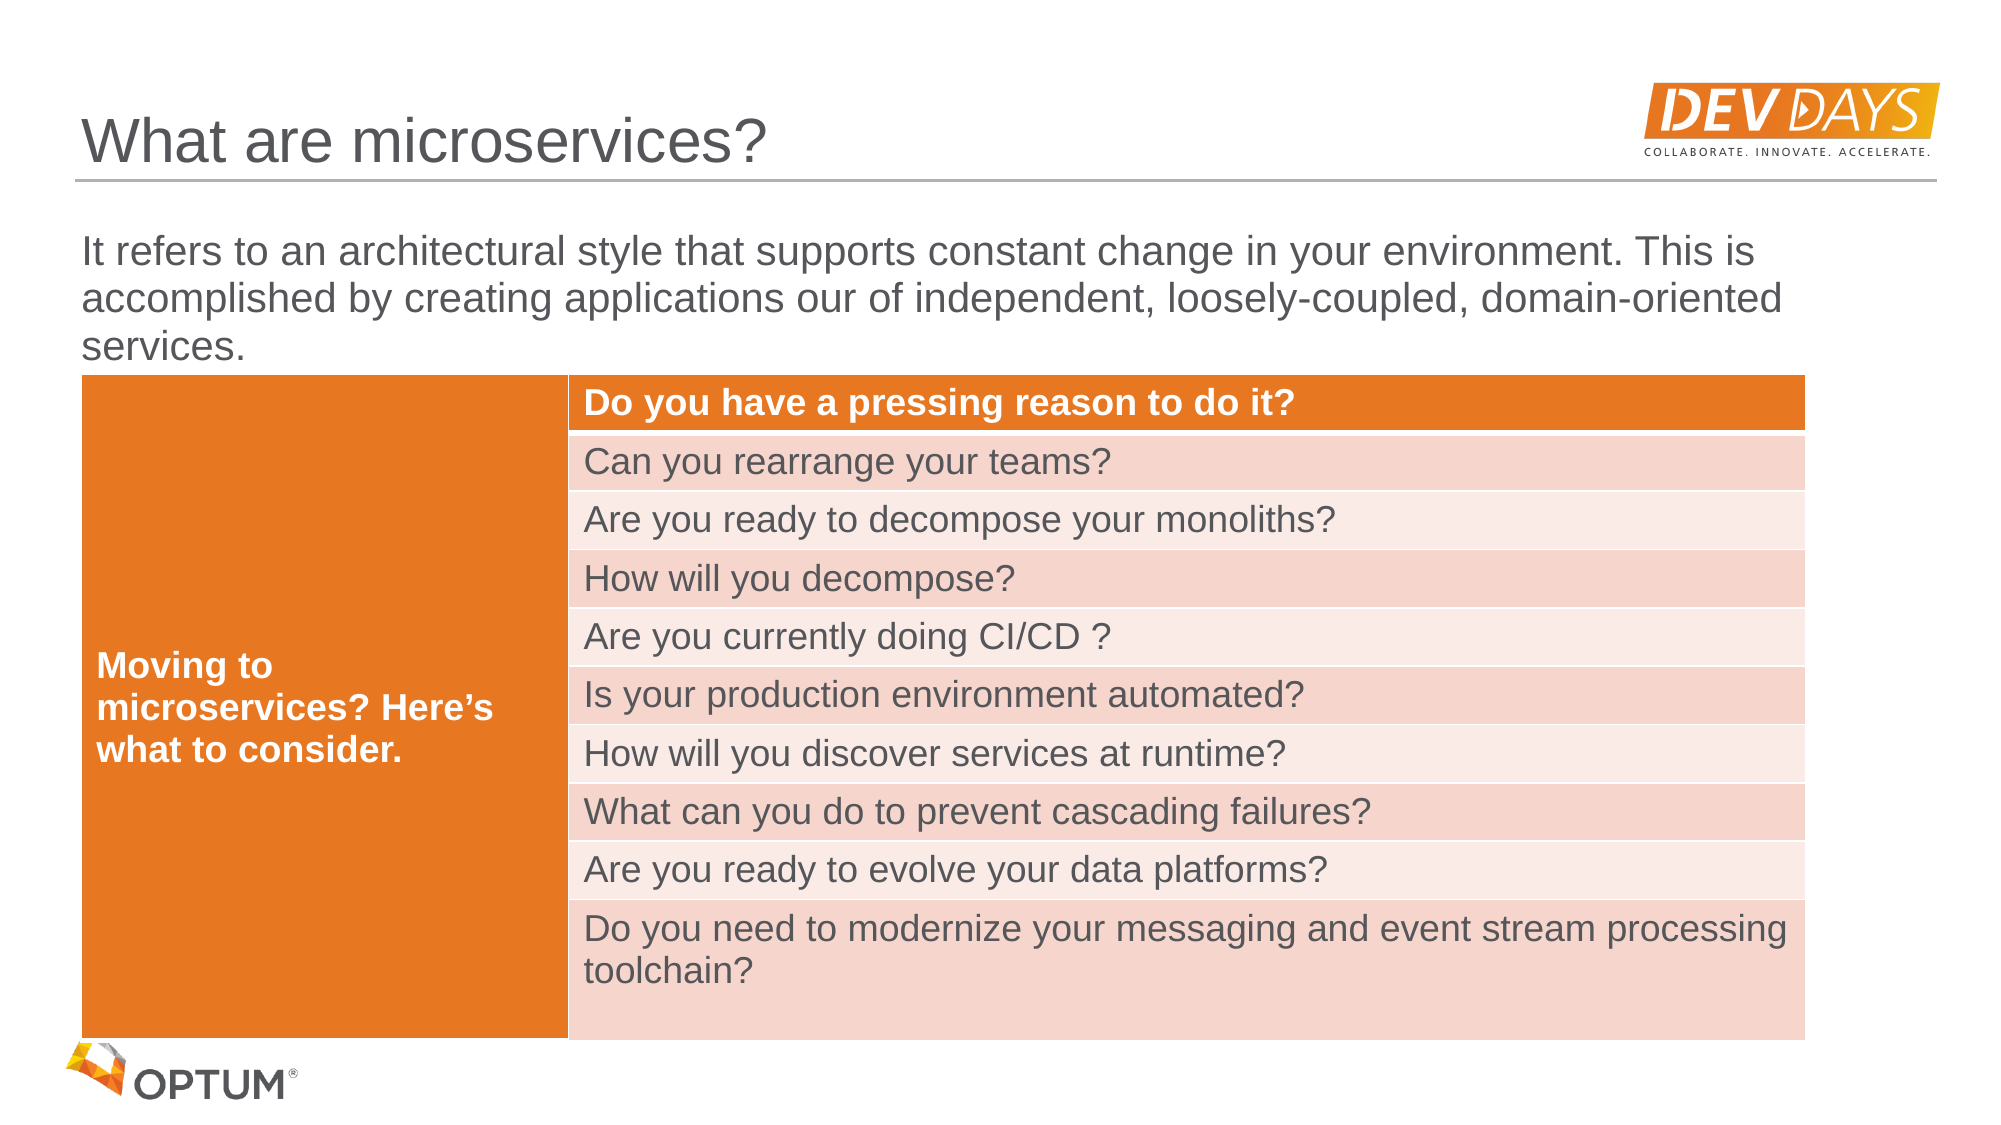

# What are microservices?
It refers to an architectural style that supports constant change in your environment. This is accomplished by creating applications our of independent, loosely-coupled, domain-oriented services.
| Moving to microservices? Here’s what to consider. | Do you have a pressing reason to do it? |
| --- | --- |
|  | Can you rearrange your teams? |
|  | Are you ready to decompose your monoliths? |
|  | How will you decompose? |
|  | Are you currently doing CI/CD ? |
|  | Is your production environment automated? |
|  | How will you discover services at runtime? |
|  | What can you do to prevent cascading failures? |
|  | Are you ready to evolve your data platforms? |
|  | Do you need to modernize your messaging and event stream processing toolchain? |